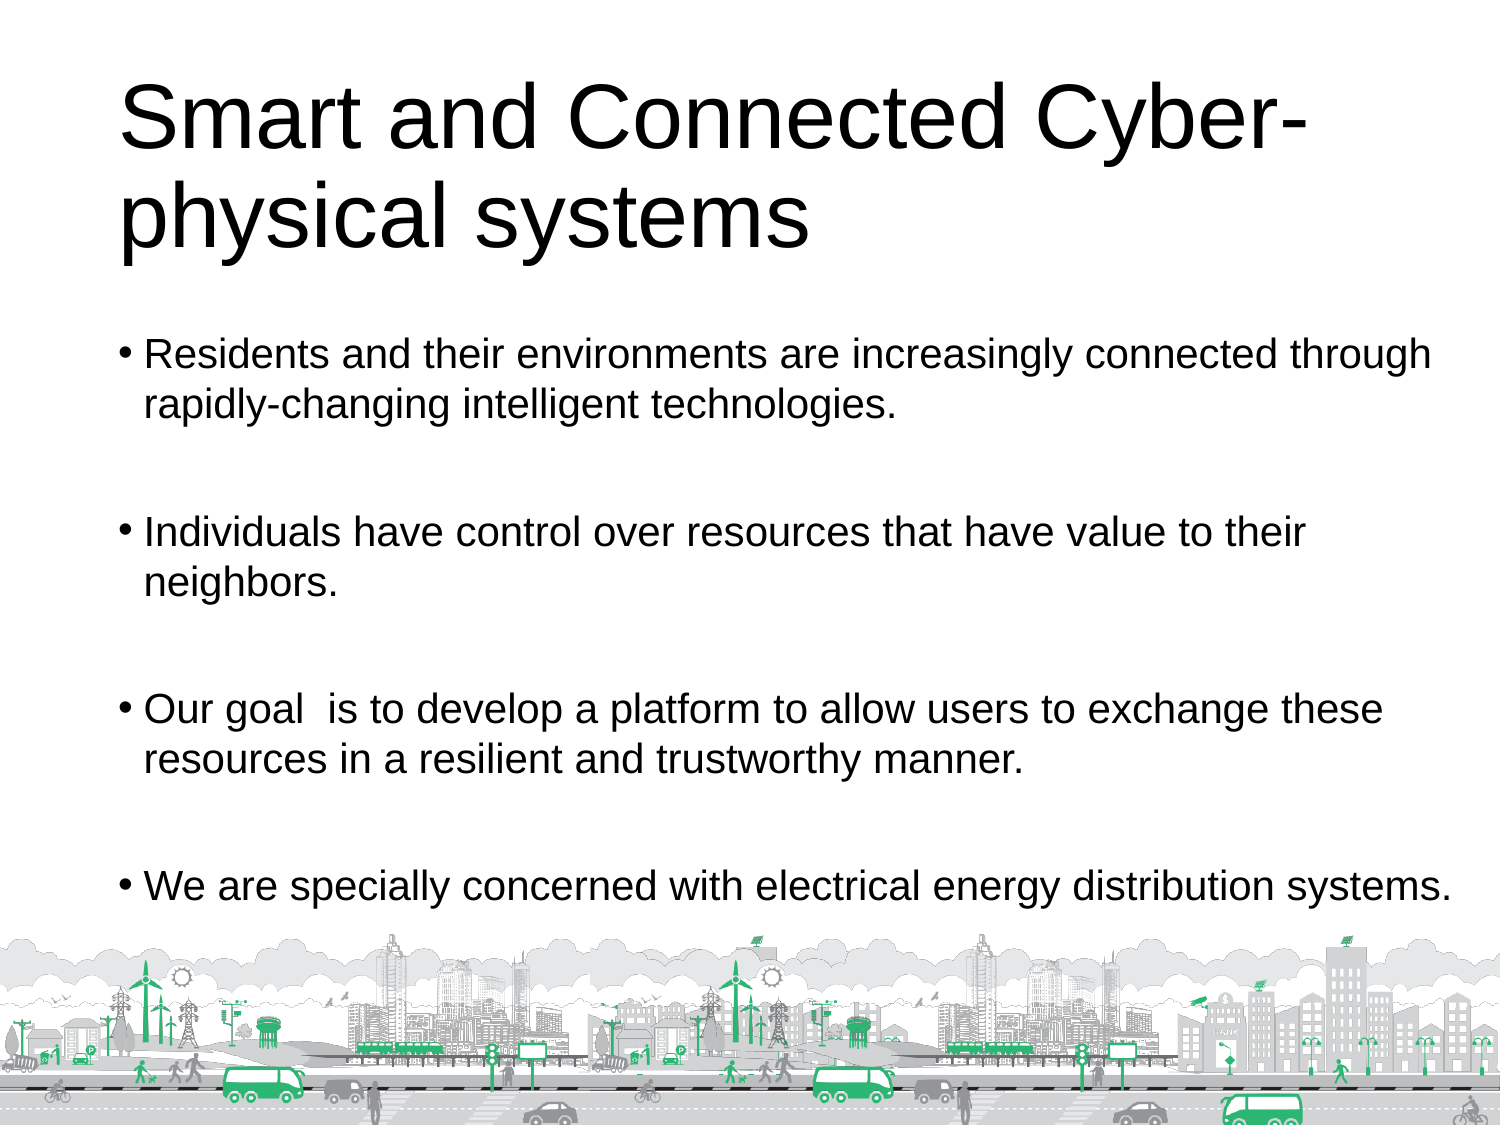

# Smart and Connected Cyber-physical systems
Residents and their environments are increasingly connected through rapidly-changing intelligent technologies.

Individuals have control over resources that have value to their neighbors.

Our goal  is to develop a platform to allow users to exchange these resources in a resilient and trustworthy manner.

We are specially concerned with electrical energy distribution systems.